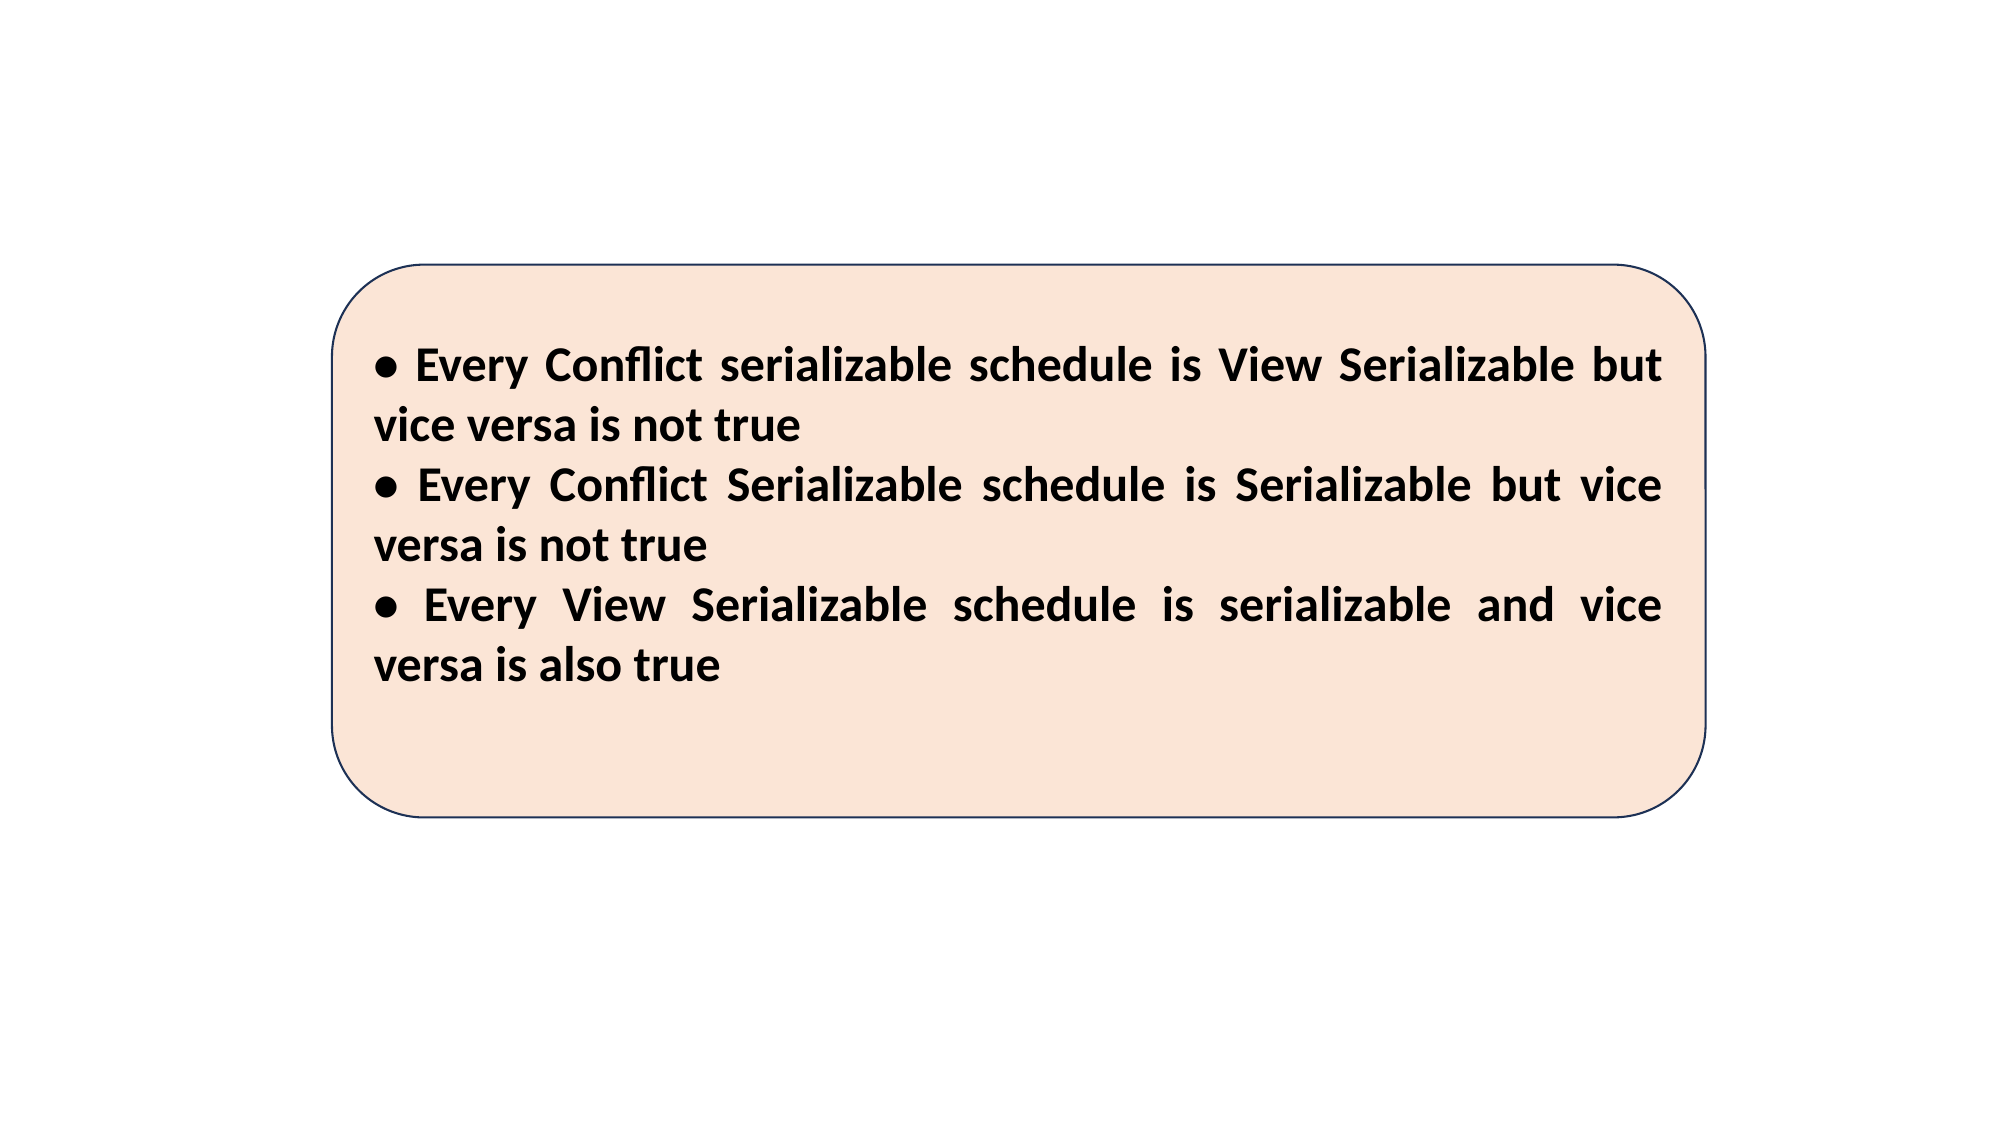

• Every Conflict serializable schedule is View Serializable but vice versa is not true
• Every Conflict Serializable schedule is Serializable but vice versa is not true
• Every View Serializable schedule is serializable and vice versa is also true